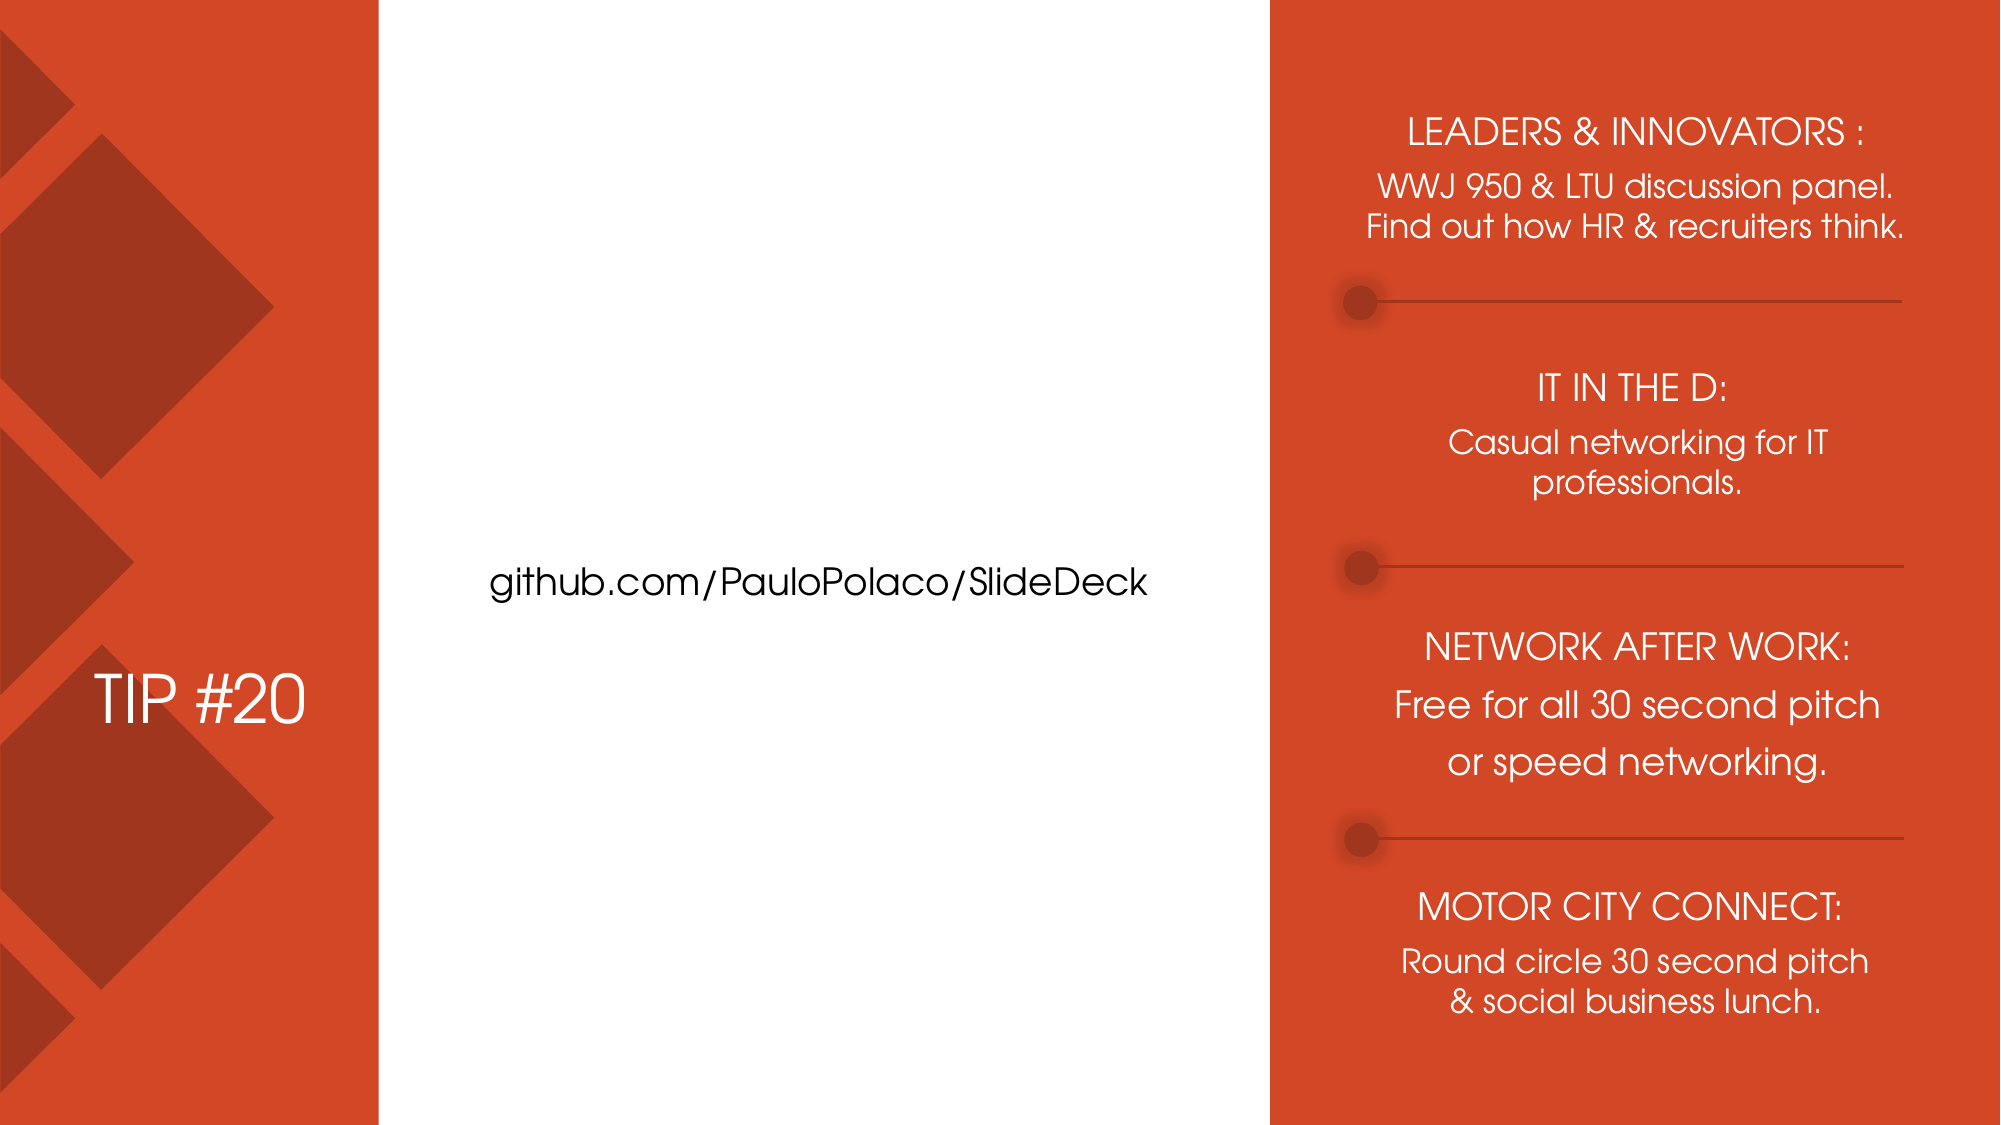

LEADERS & INNOVATORS :
WWJ 950 & LTU discussion panel.
Find out how HR & recruiters think.

IT IN THE D:
Casual networking for IT professionals.
# TIP #20
github.com/PauloPolaco/SlideDeck

NETWORK AFTER WORK:
Free for all 30 second pitch
or speed networking.

MOTOR CITY CONNECT:
Round circle 30 second pitch
& social business lunch.